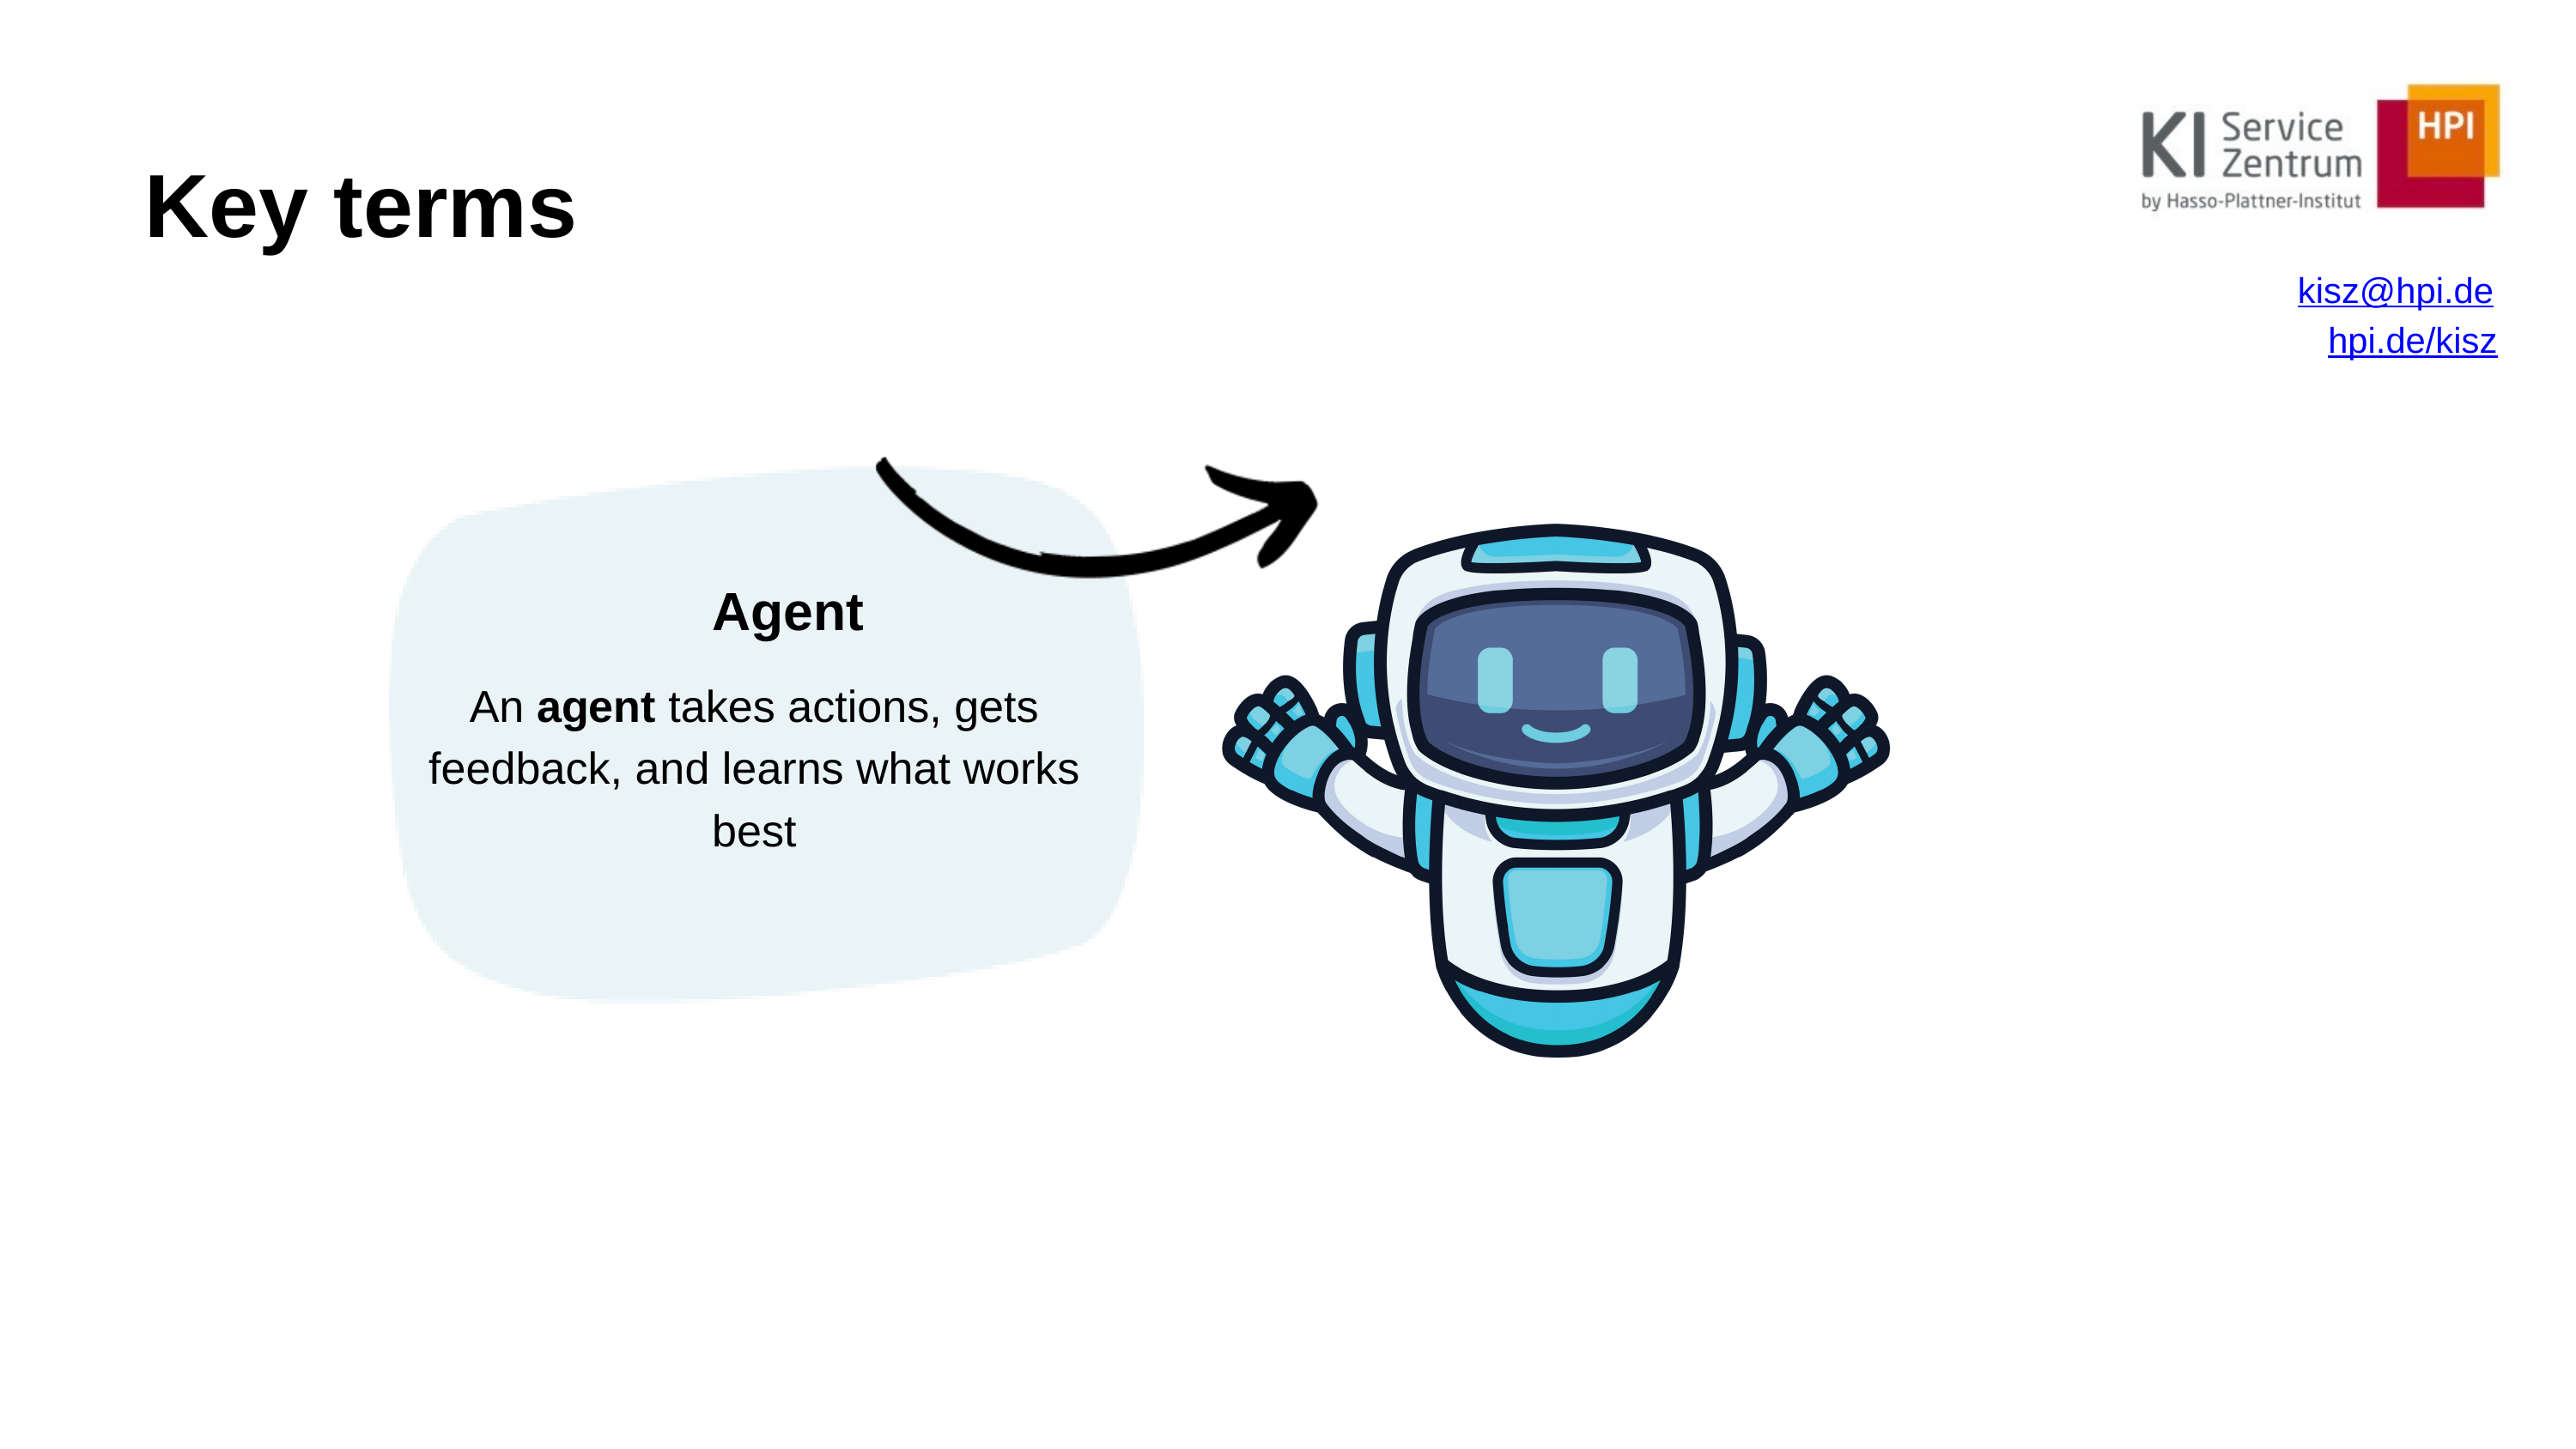

Key terms
kisz@hpi.de
hpi.de/kisz

Agent
Agent
An agent takes actions, gets feedback, and learns what works best